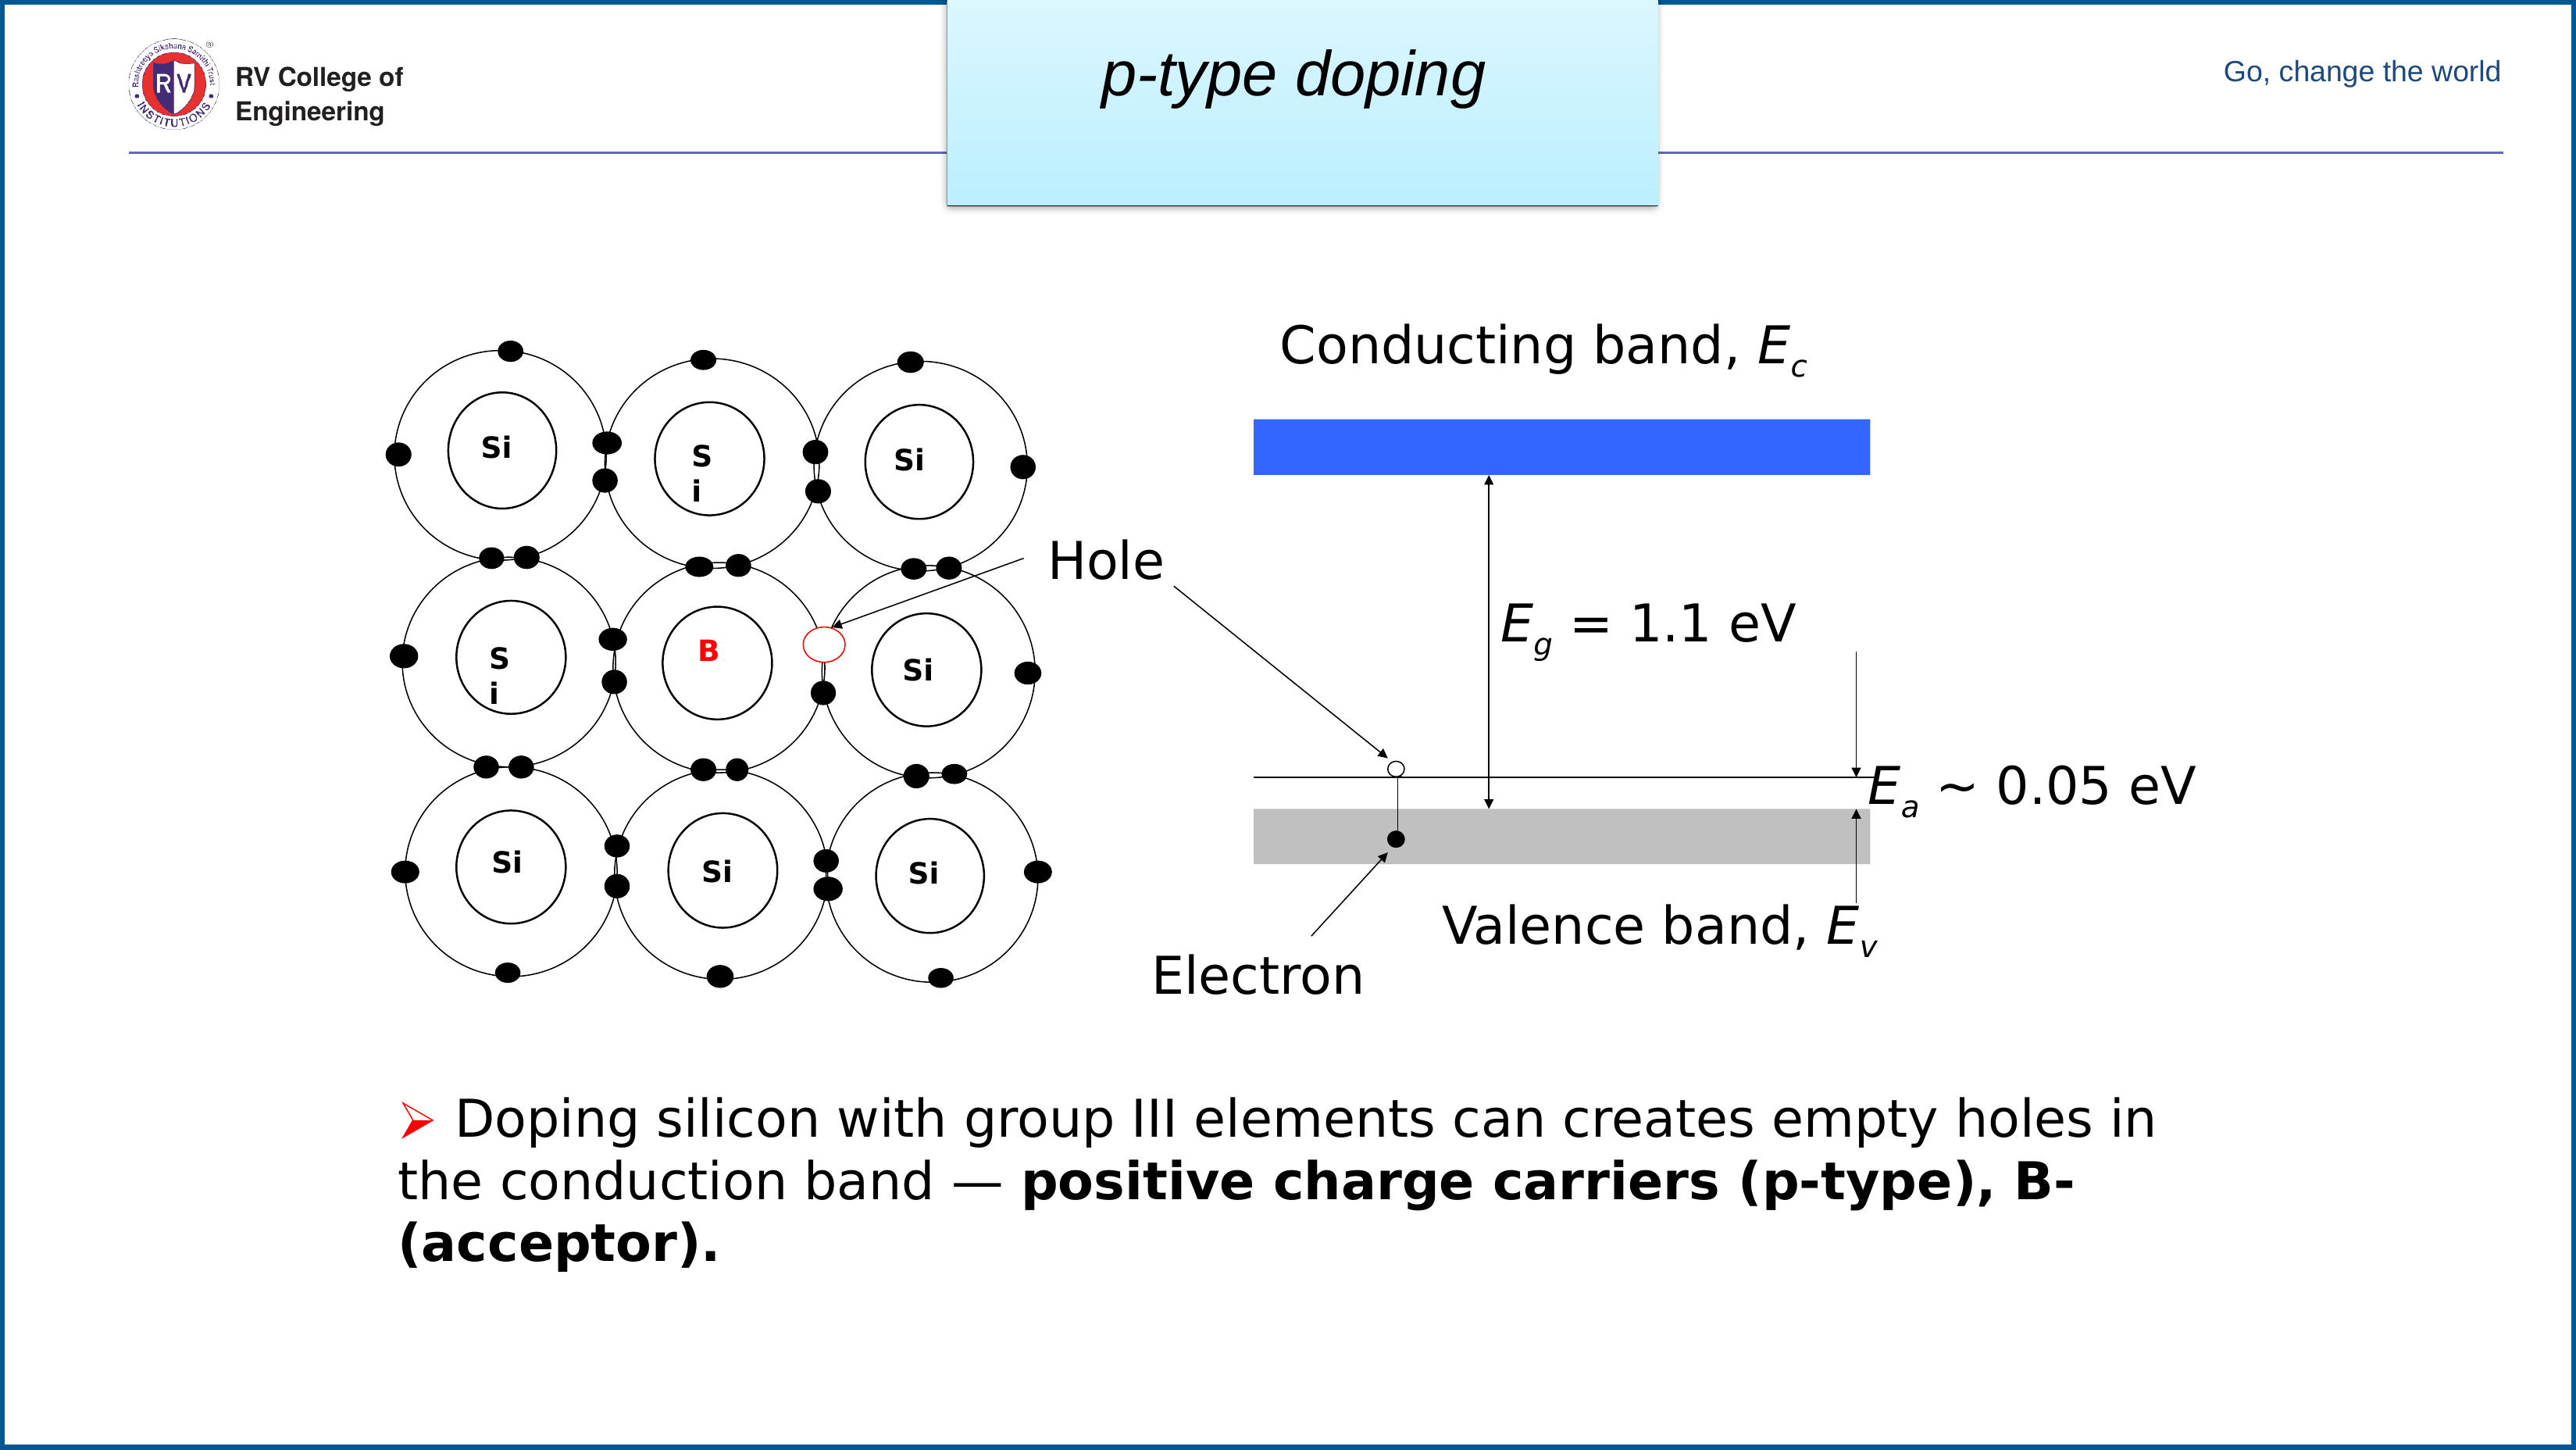

# p-type doping
Conducting band, Ec

Si

Si

Si

 Hole

Eg = 1.1 eV

B

Si

Si

Ea ~ 0.05 eV

Si

Si

Si

-

Valence band, Ev
Electron

 Doping silicon with group III elements can creates empty holes in the conduction band — positive charge carriers (p-type), B-(acceptor).